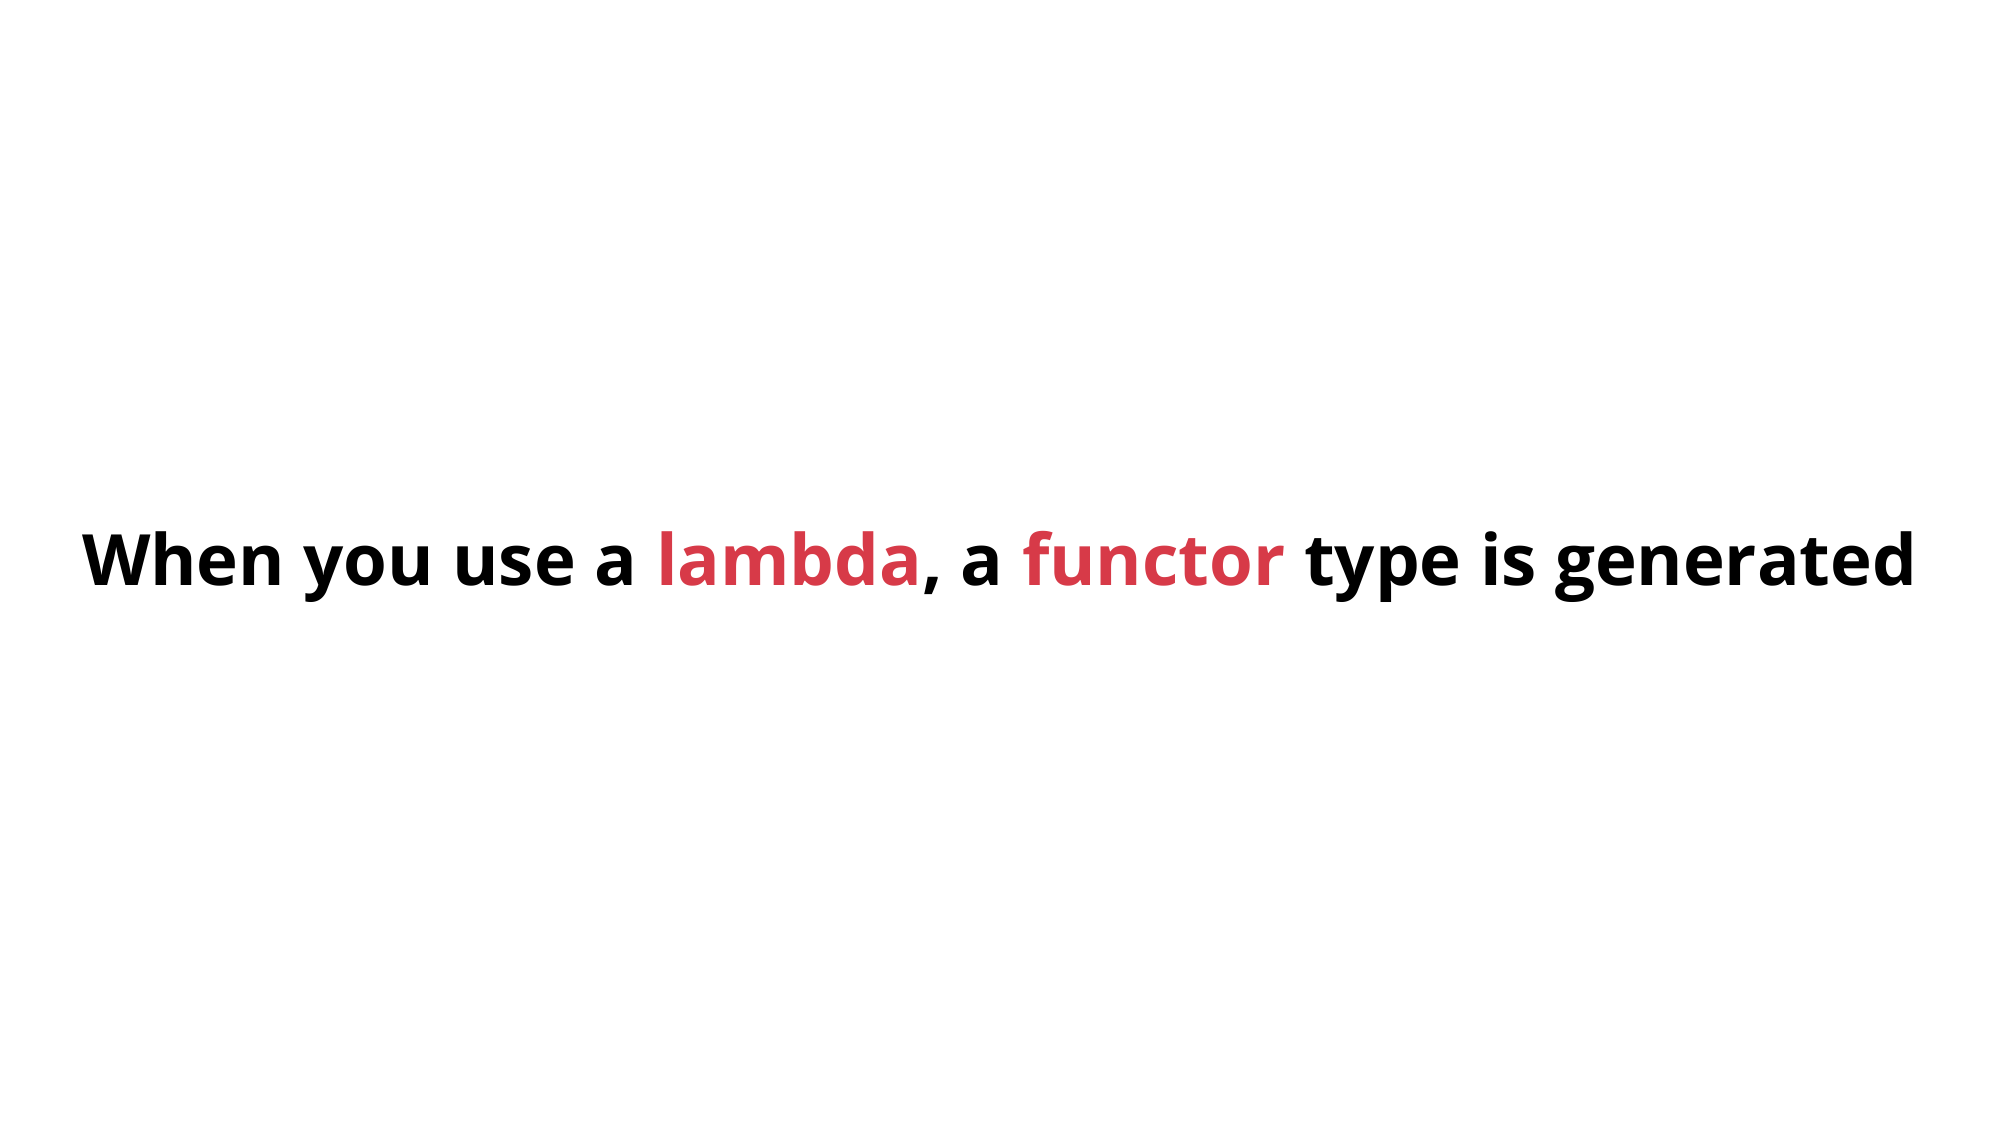

# When you use a lambda, a functor type is generated